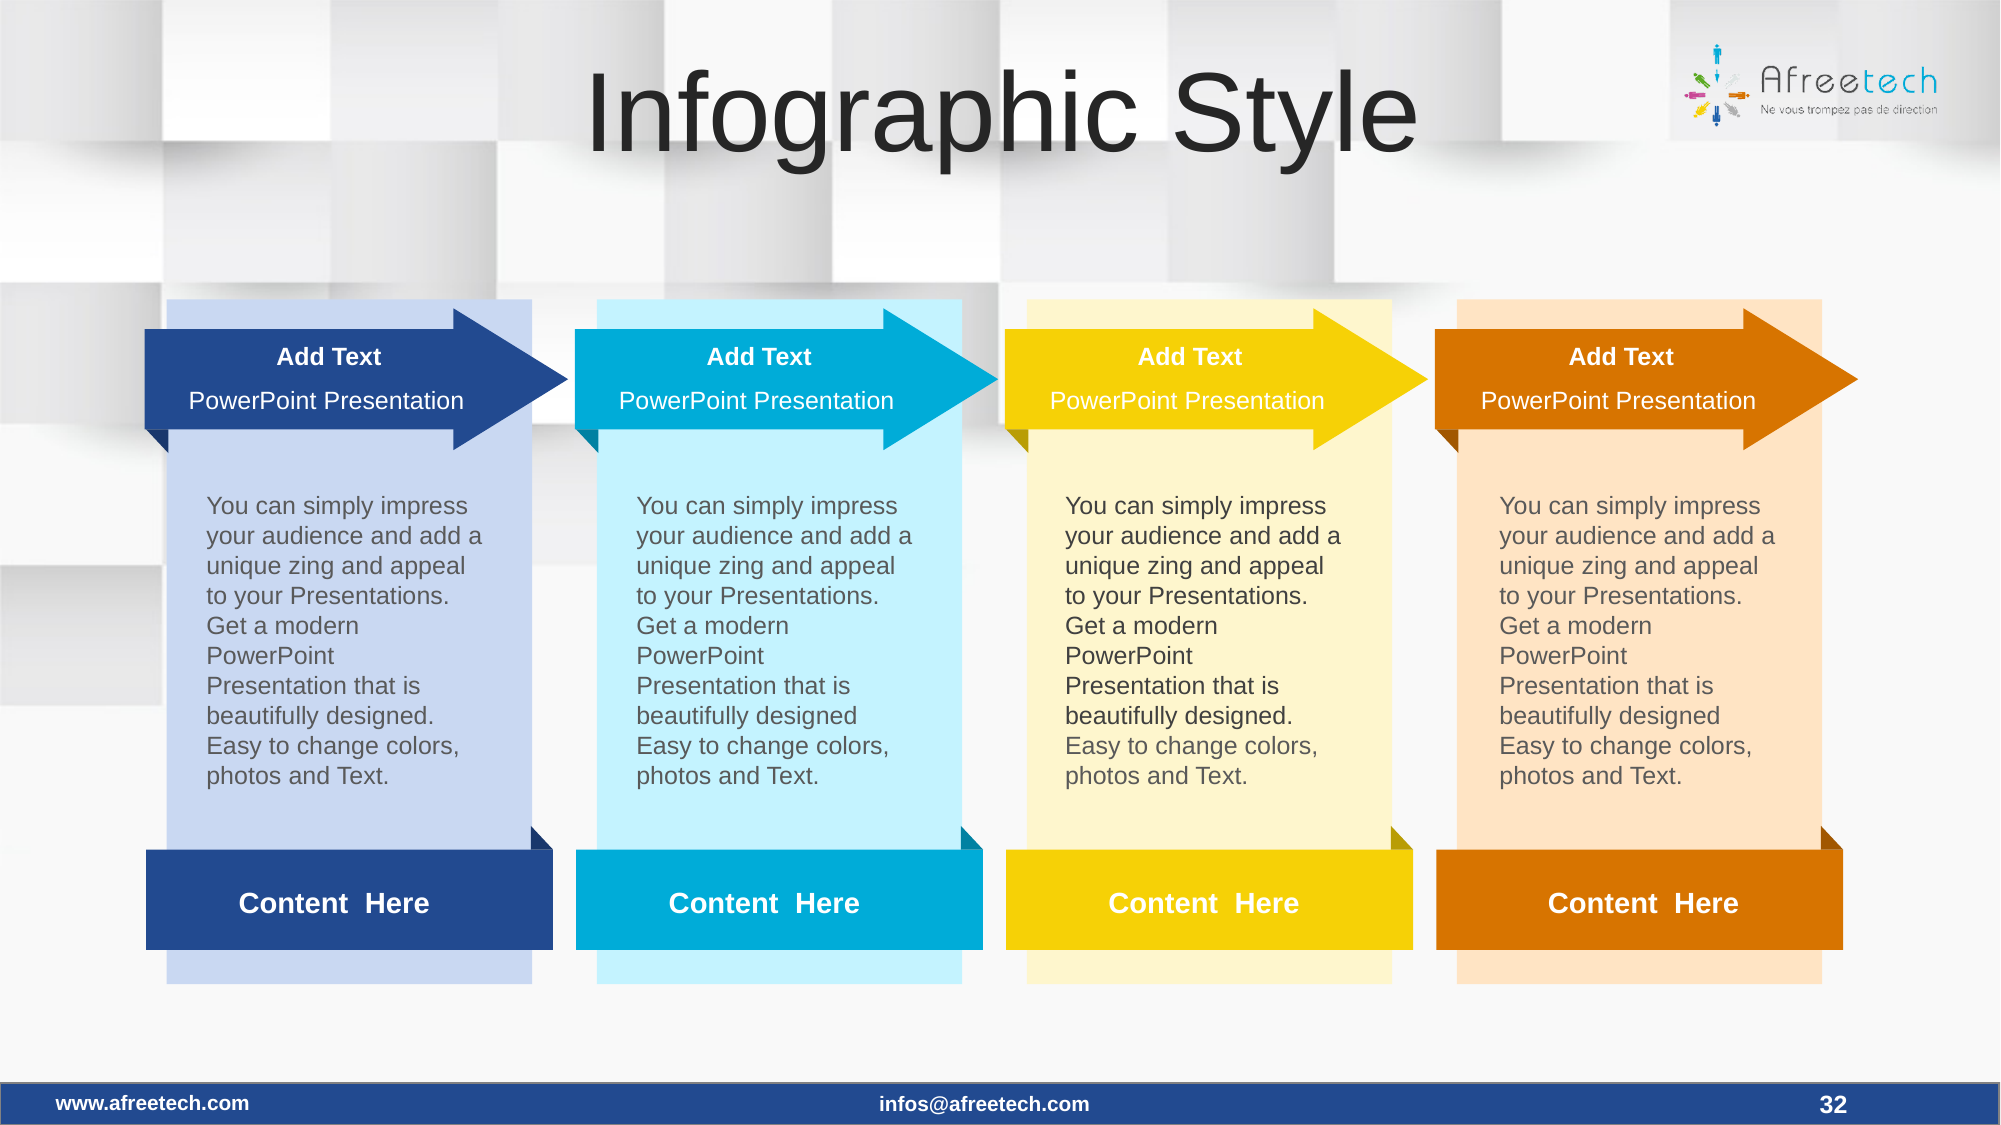

Infographic Style

Add Text
PowerPoint Presentation

Add Text
PowerPoint Presentation
Add Text
PowerPoint Presentation
Add Text
PowerPoint Presentation
You can simply impress your audience and add a unique zing and appeal to your Presentations. Get a modern PowerPoint  Presentation that is beautifully designed. Easy to change colors, photos and Text.
You can simply impress your audience and add a unique zing and appeal to your Presentations. Get a modern PowerPoint  Presentation that is beautifully designed Easy to change colors, photos and Text.
You can simply impress your audience and add a unique zing and appeal to your Presentations. Get a modern PowerPoint  Presentation that is beautifully designed. Easy to change colors, photos and Text.
You can simply impress your audience and add a unique zing and appeal to your Presentations. Get a modern PowerPoint  Presentation that is beautifully designed Easy to change colors, photos and Text.

Content  Here
Content  Here
Content  Here
Content  Here
32